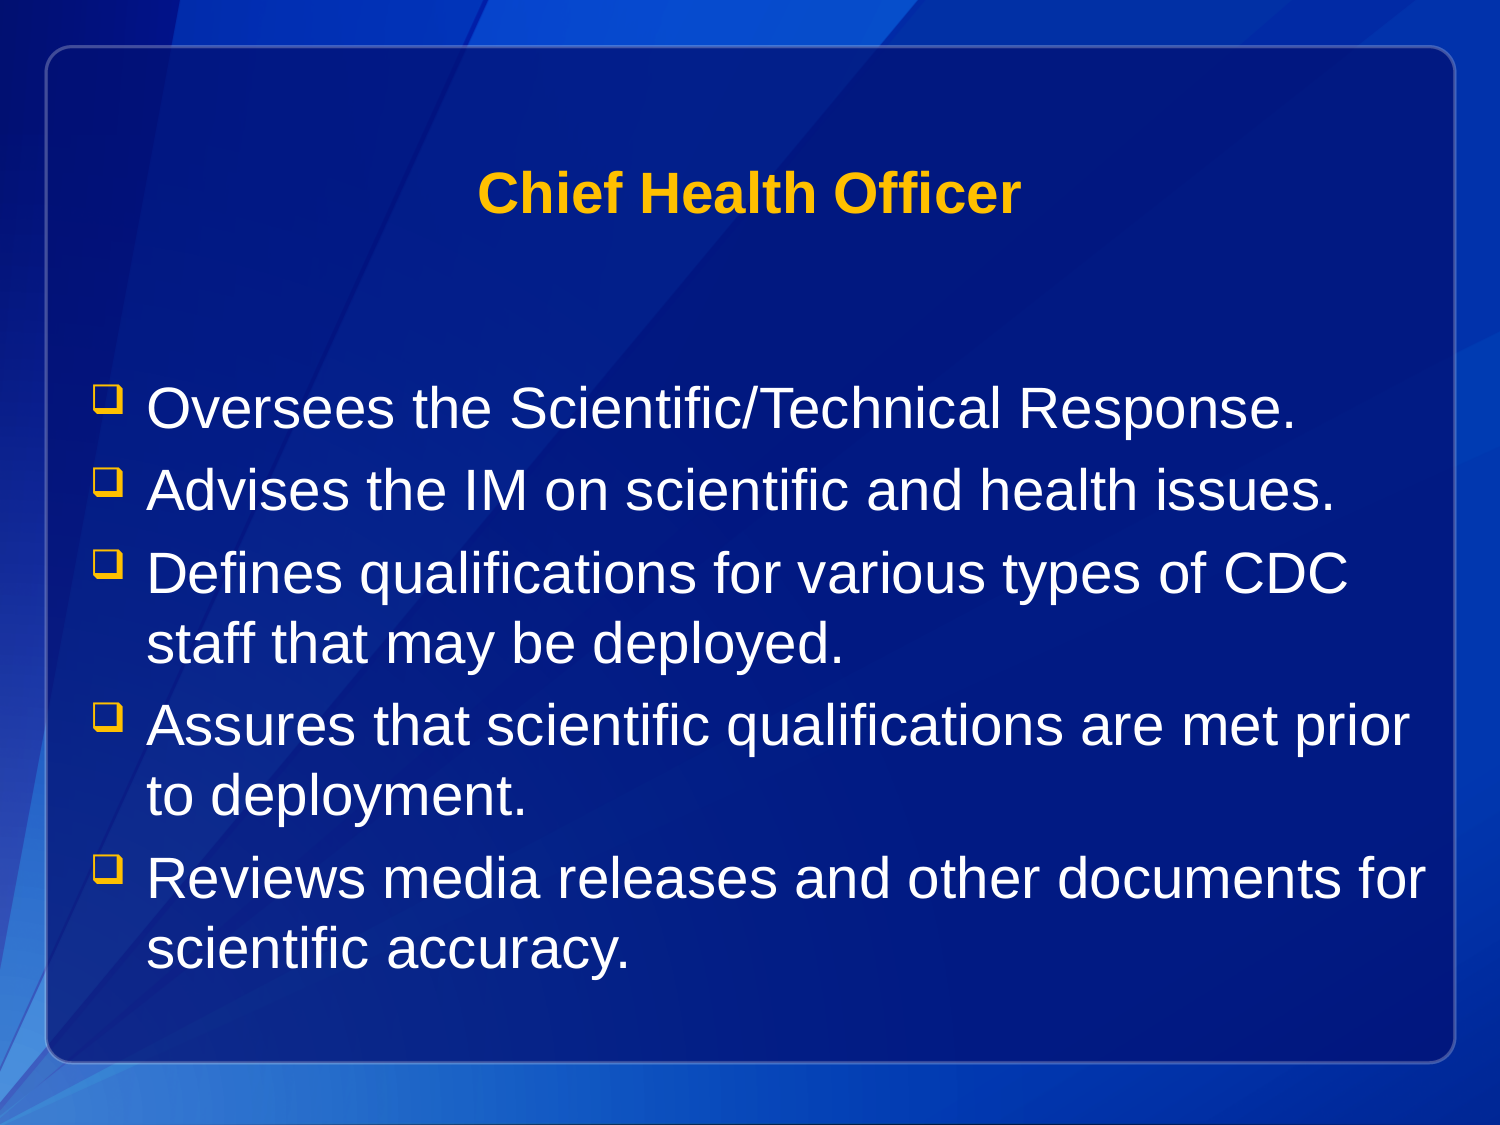

# Chief Health Officer
Oversees the Scientific/Technical Response.
Advises the IM on scientific and health issues.
Defines qualifications for various types of CDC staff that may be deployed.
Assures that scientific qualifications are met prior to deployment.
Reviews media releases and other documents for scientific accuracy.